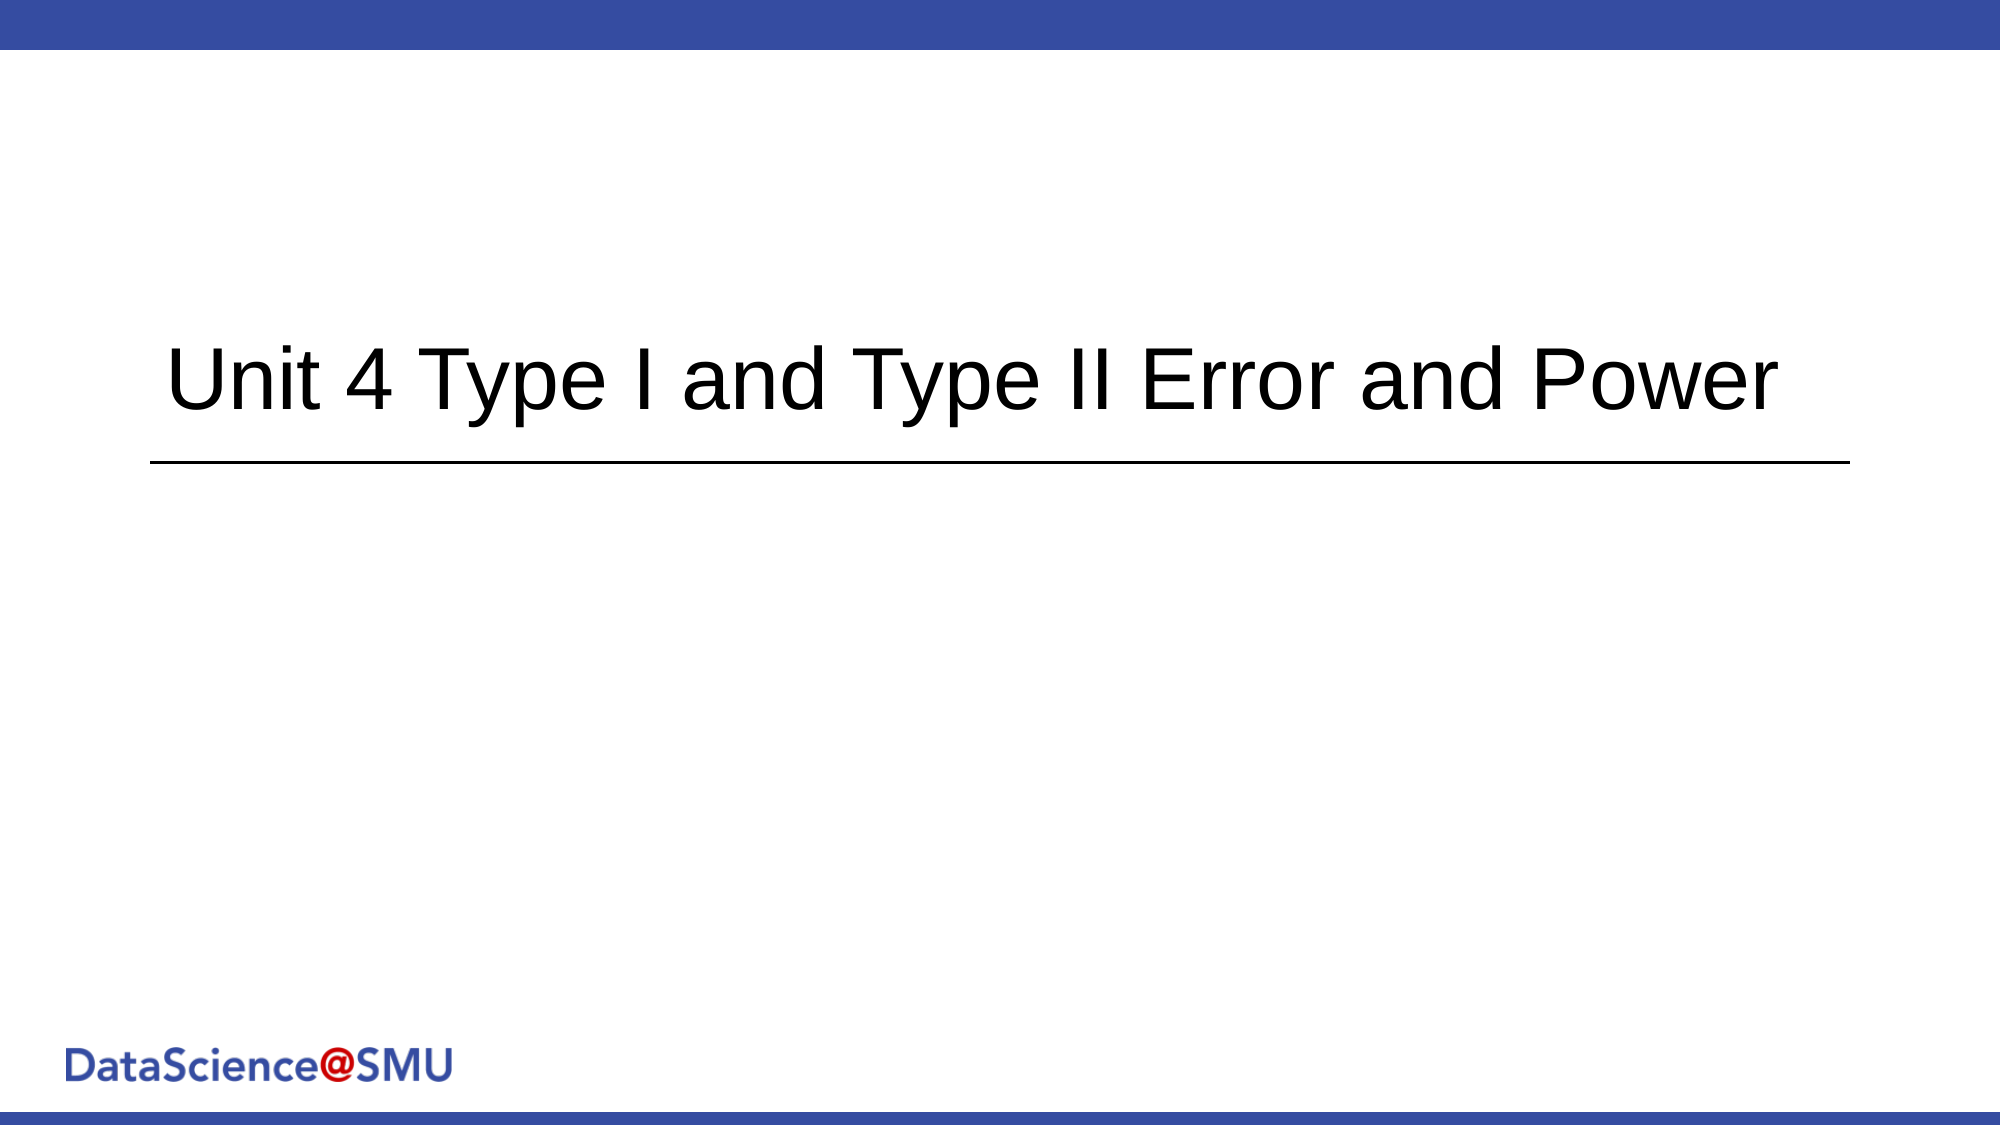

# Unit 4 Type I and Type II Error and Power